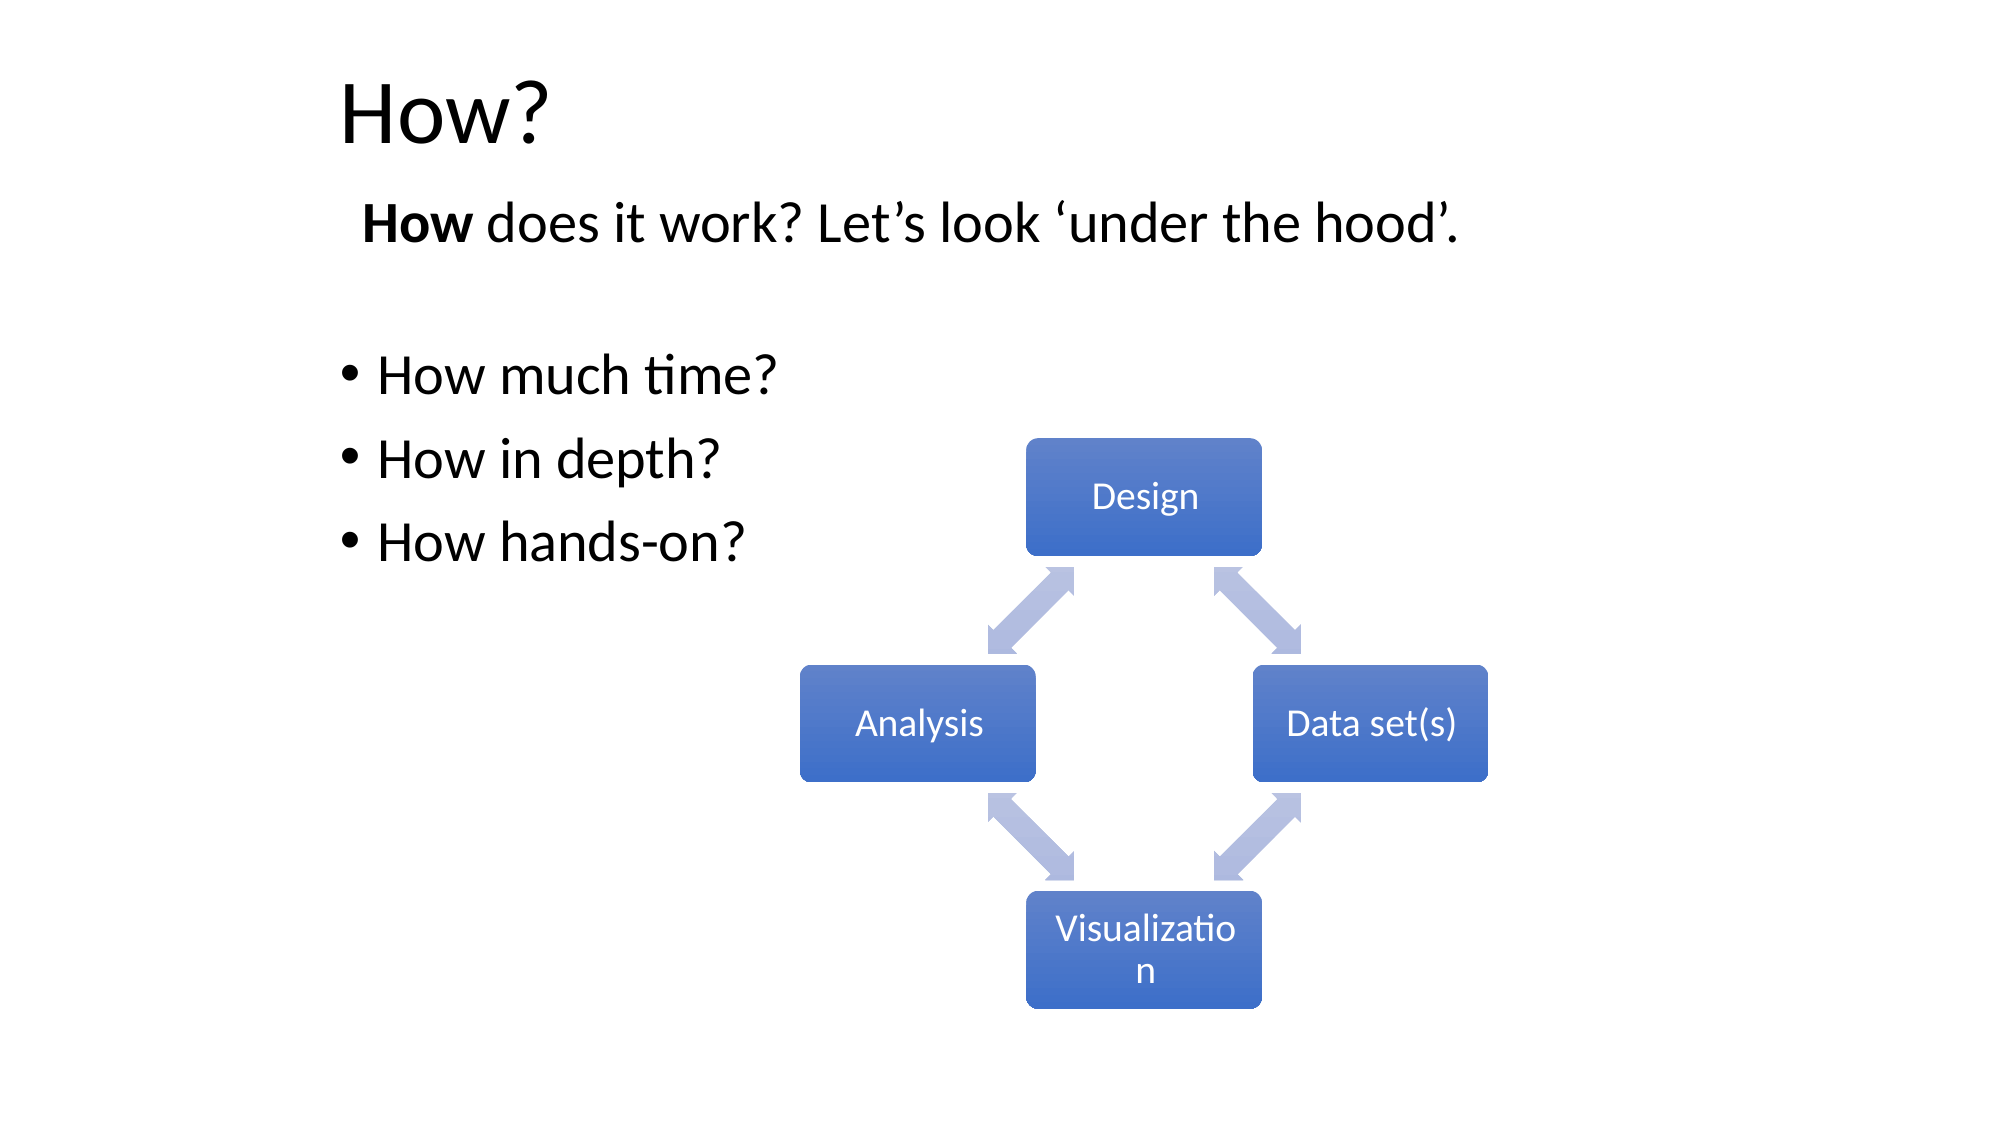

# How?
How does it work? Let’s look ‘under the hood’.
How much time?
How in depth?
How hands-on?

Design

Data set(s)

Visualization

Analysis